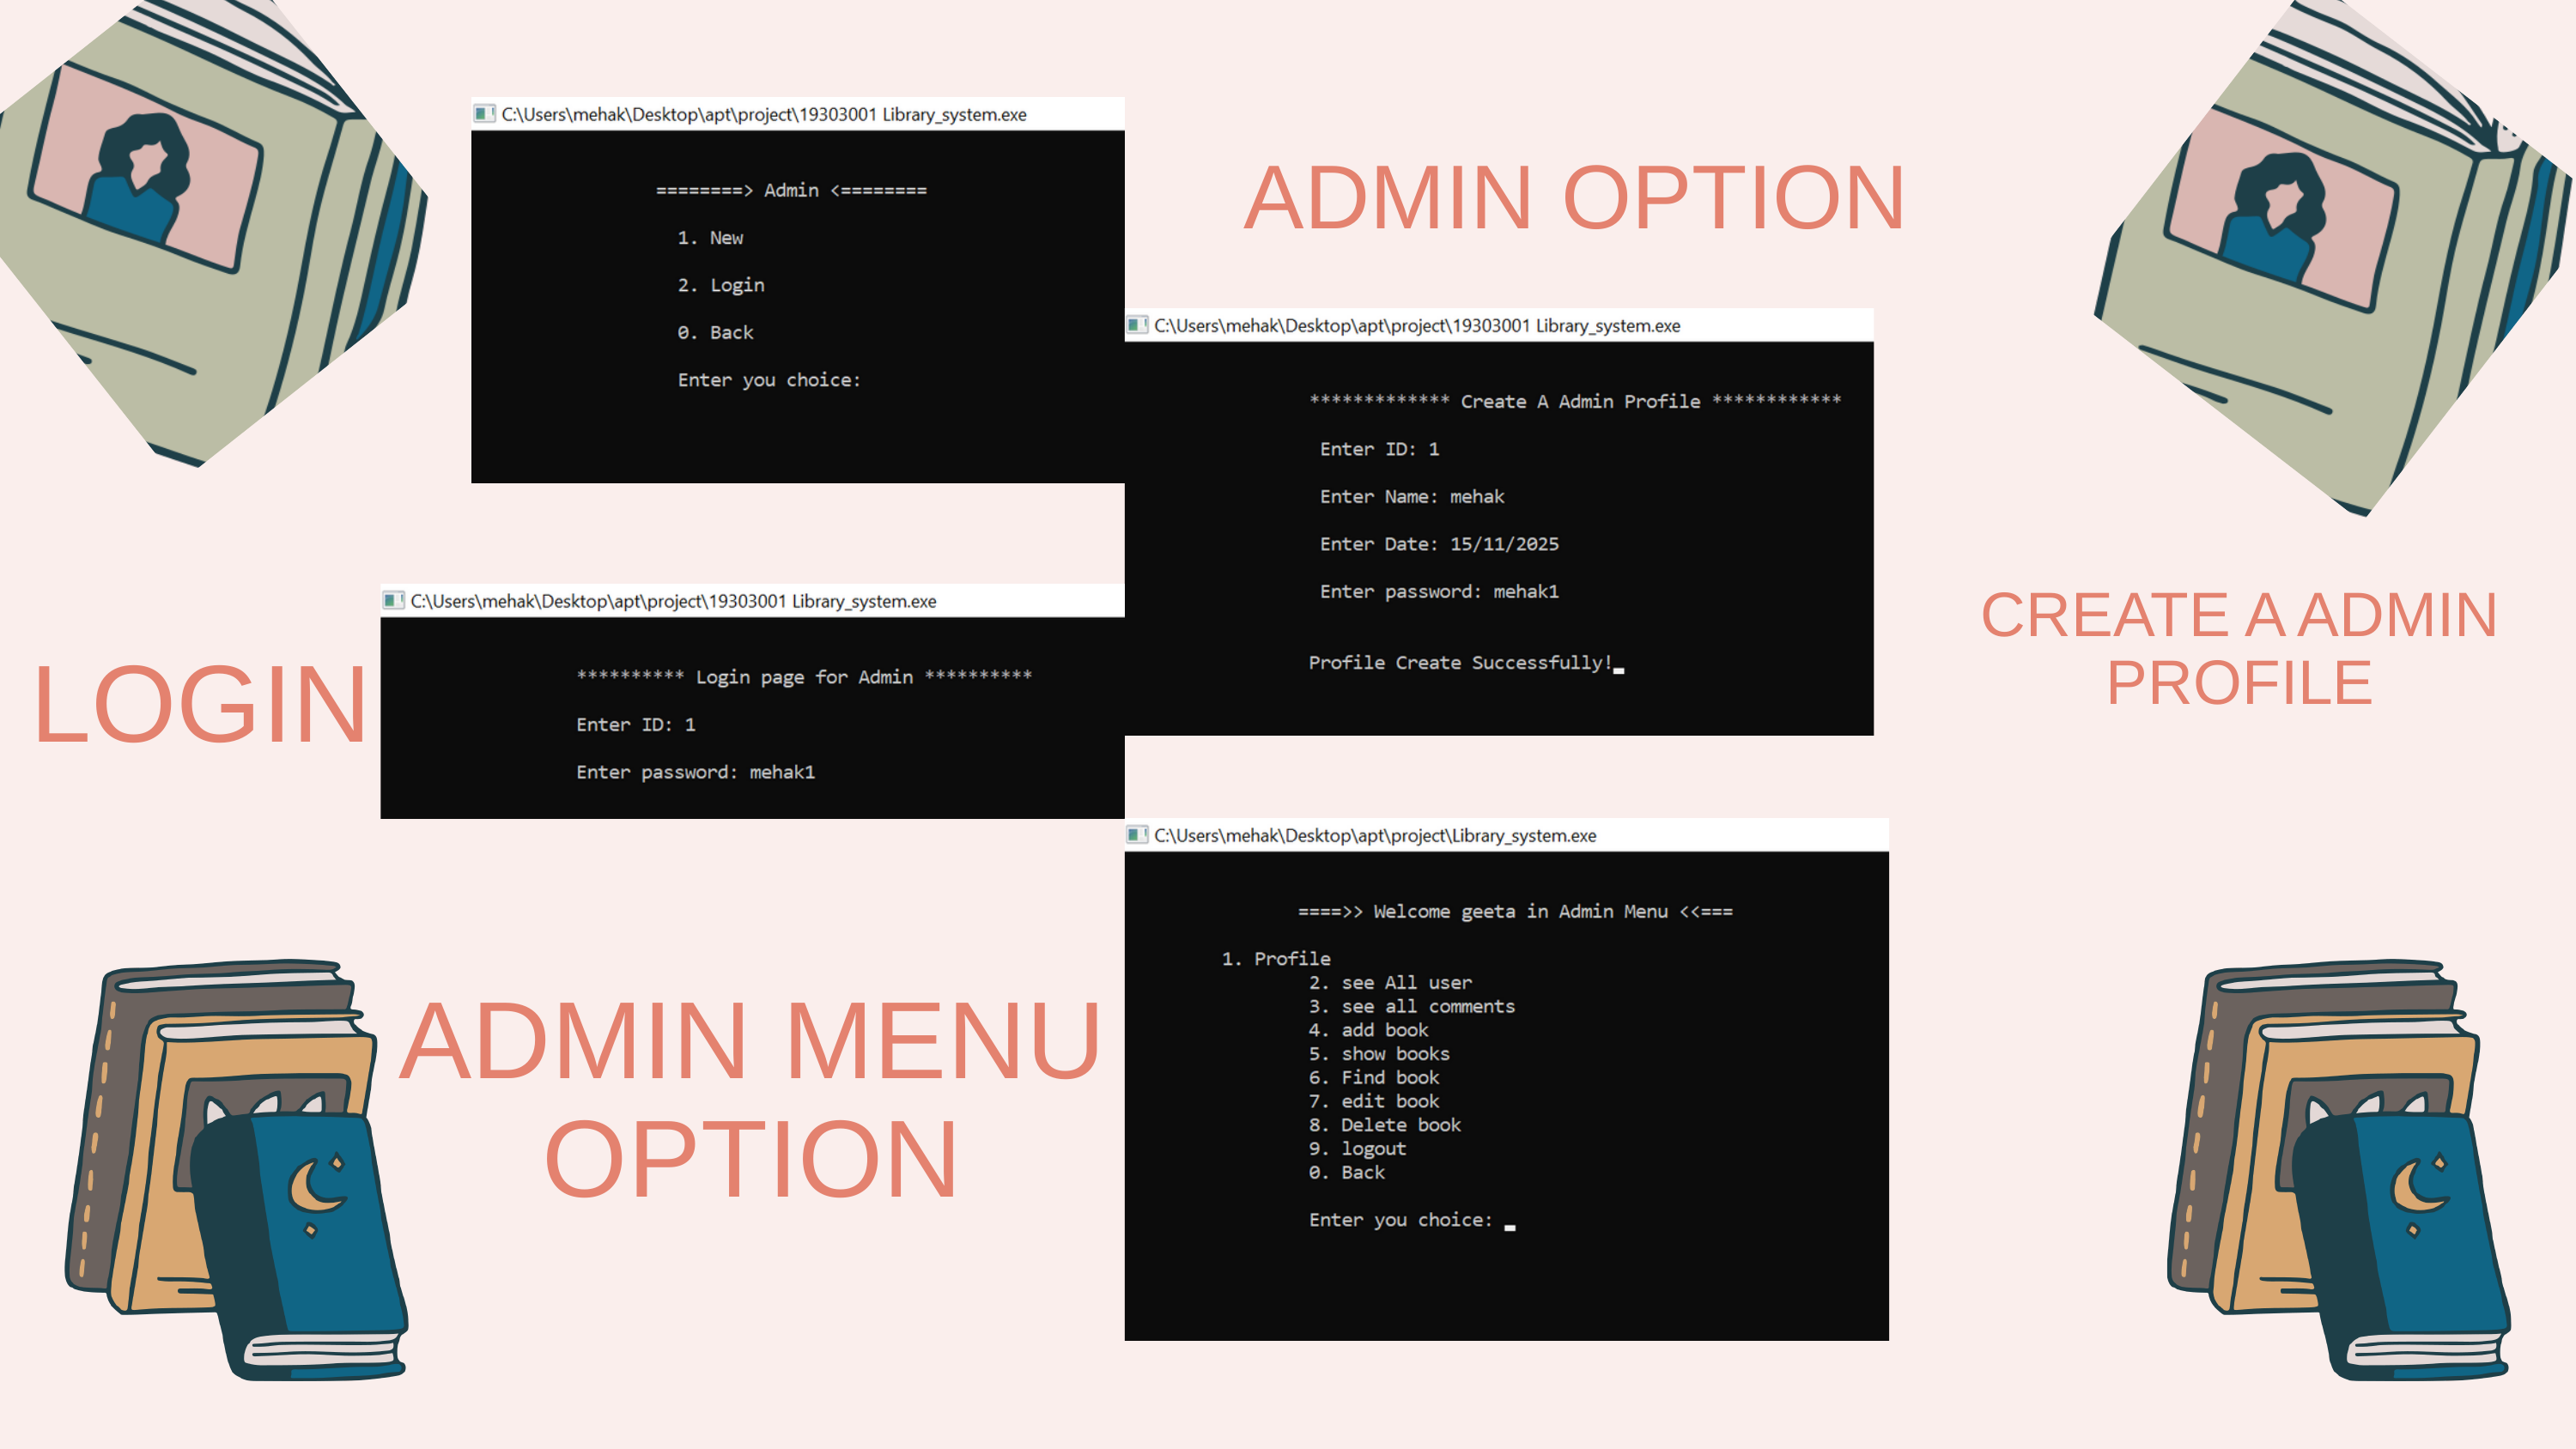

ADMIN OPTION

CREATE A ADMIN PROFILE

LOGIN

ADMIN MENU OPTION